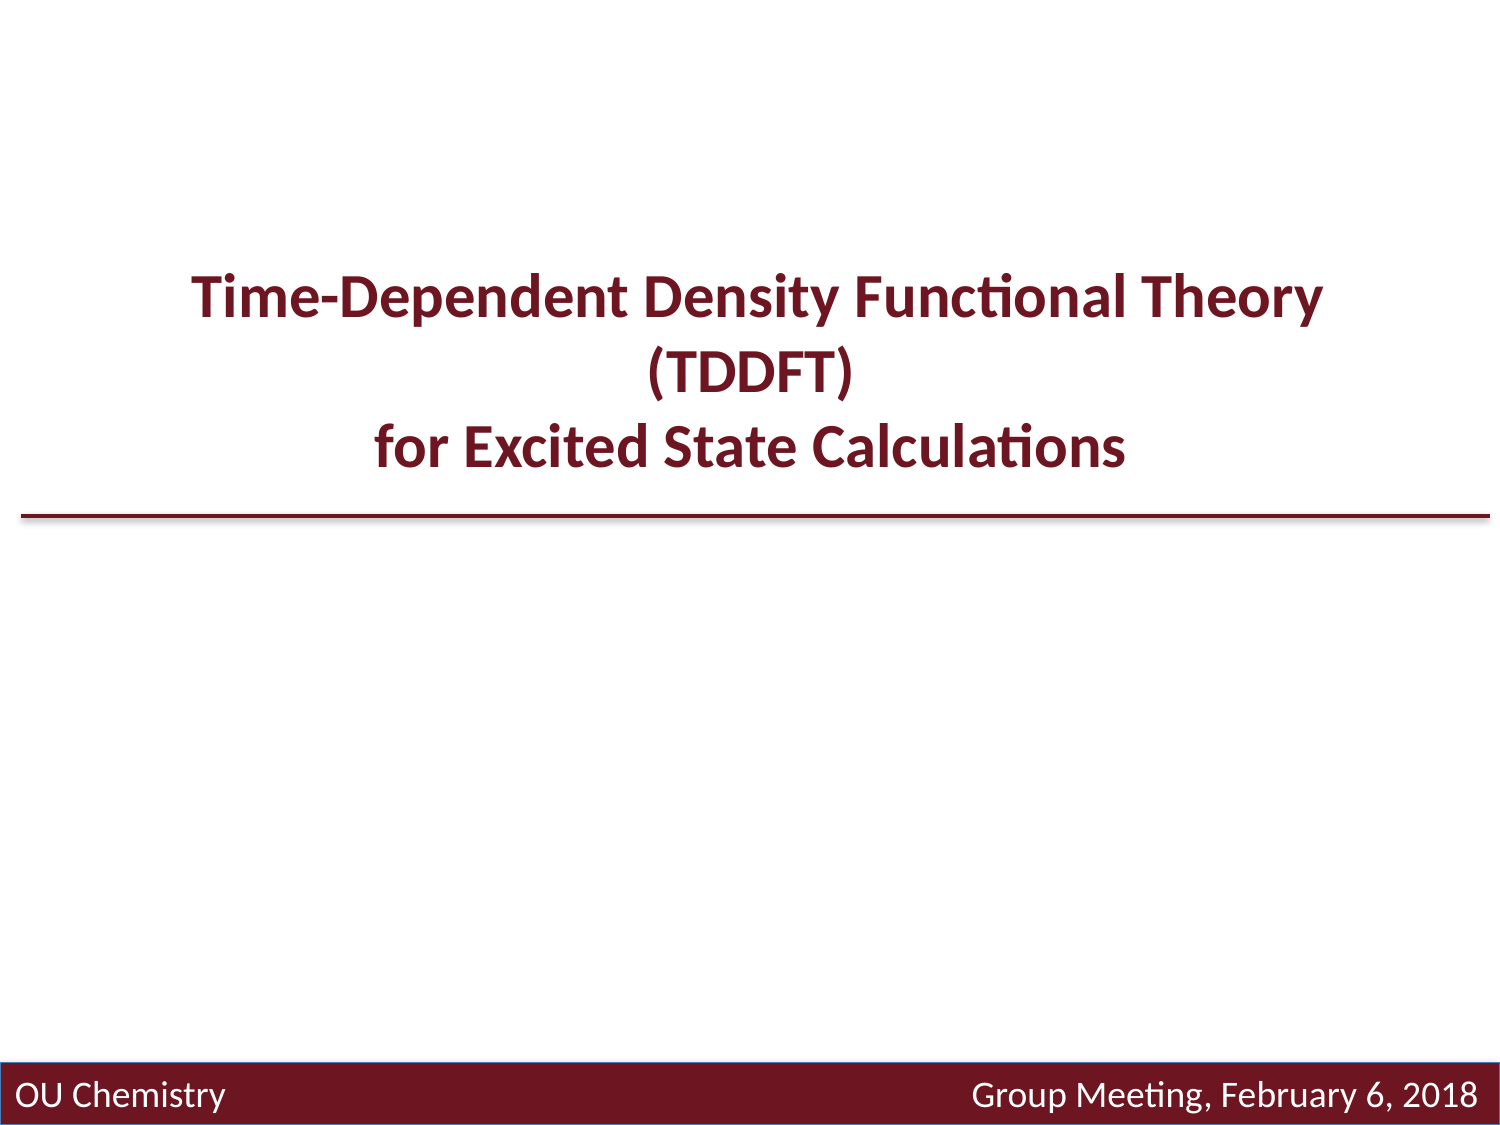

# Time-Dependent Density Functional Theory (TDDFT) for Excited State Calculations